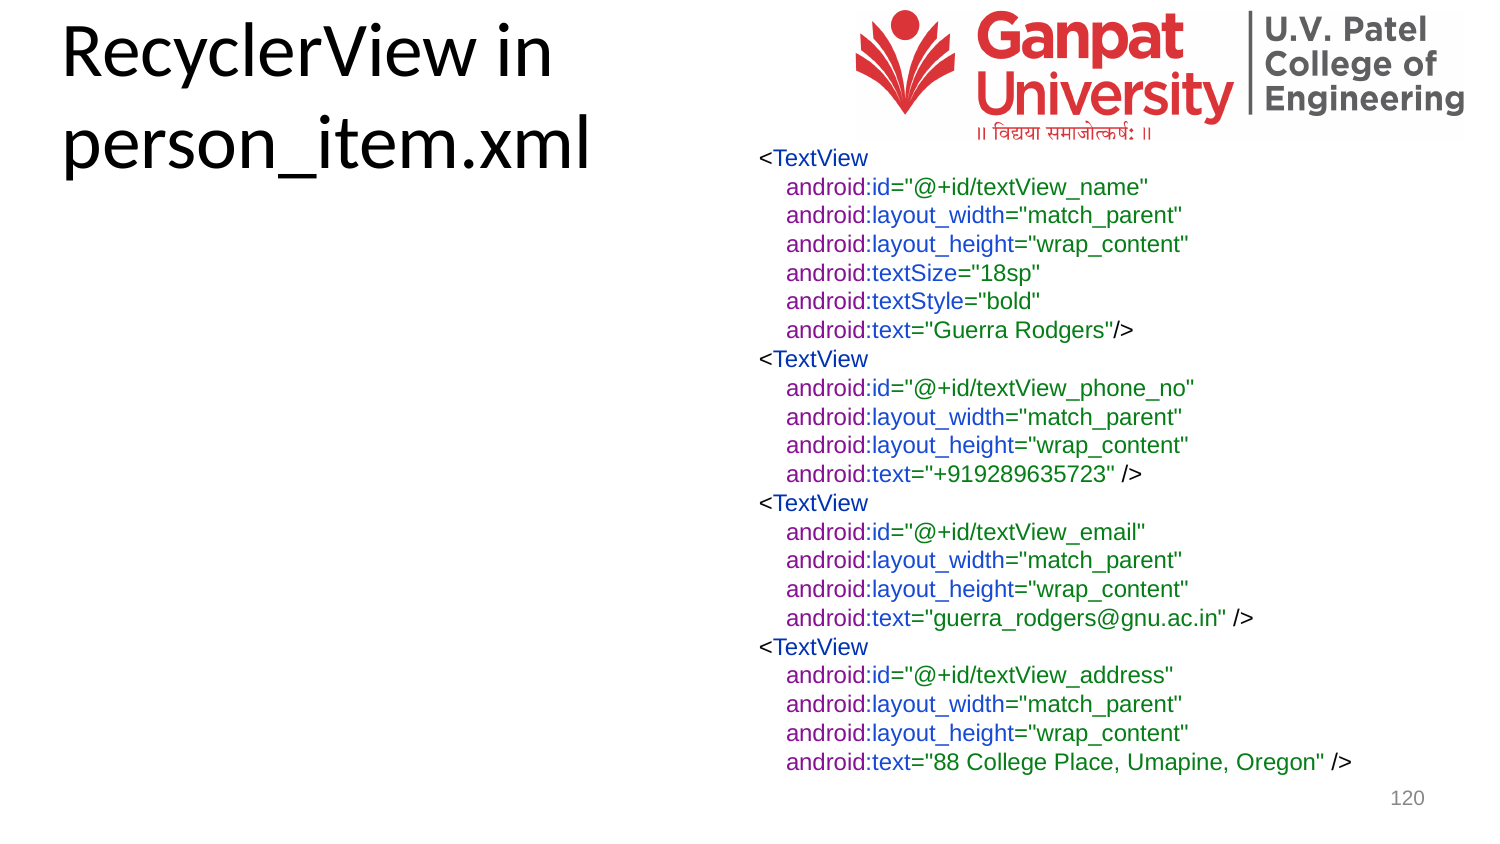

# RecyclerView in person_item.xml
<TextView
    android:id="@+id/textView_name"
    android:layout_width="match_parent"
    android:layout_height="wrap_content"
    android:textSize="18sp"
    android:textStyle="bold"
    android:text="Guerra Rodgers"/>
<TextView
    android:id="@+id/textView_phone_no"
    android:layout_width="match_parent"
    android:layout_height="wrap_content"
    android:text="+919289635723" />
<TextView
    android:id="@+id/textView_email"
    android:layout_width="match_parent"
    android:layout_height="wrap_content"
    android:text="guerra_rodgers@gnu.ac.in" />
<TextView
    android:id="@+id/textView_address"
    android:layout_width="match_parent"
    android:layout_height="wrap_content"
    android:text="88 College Place, Umapine, Oregon" />
120